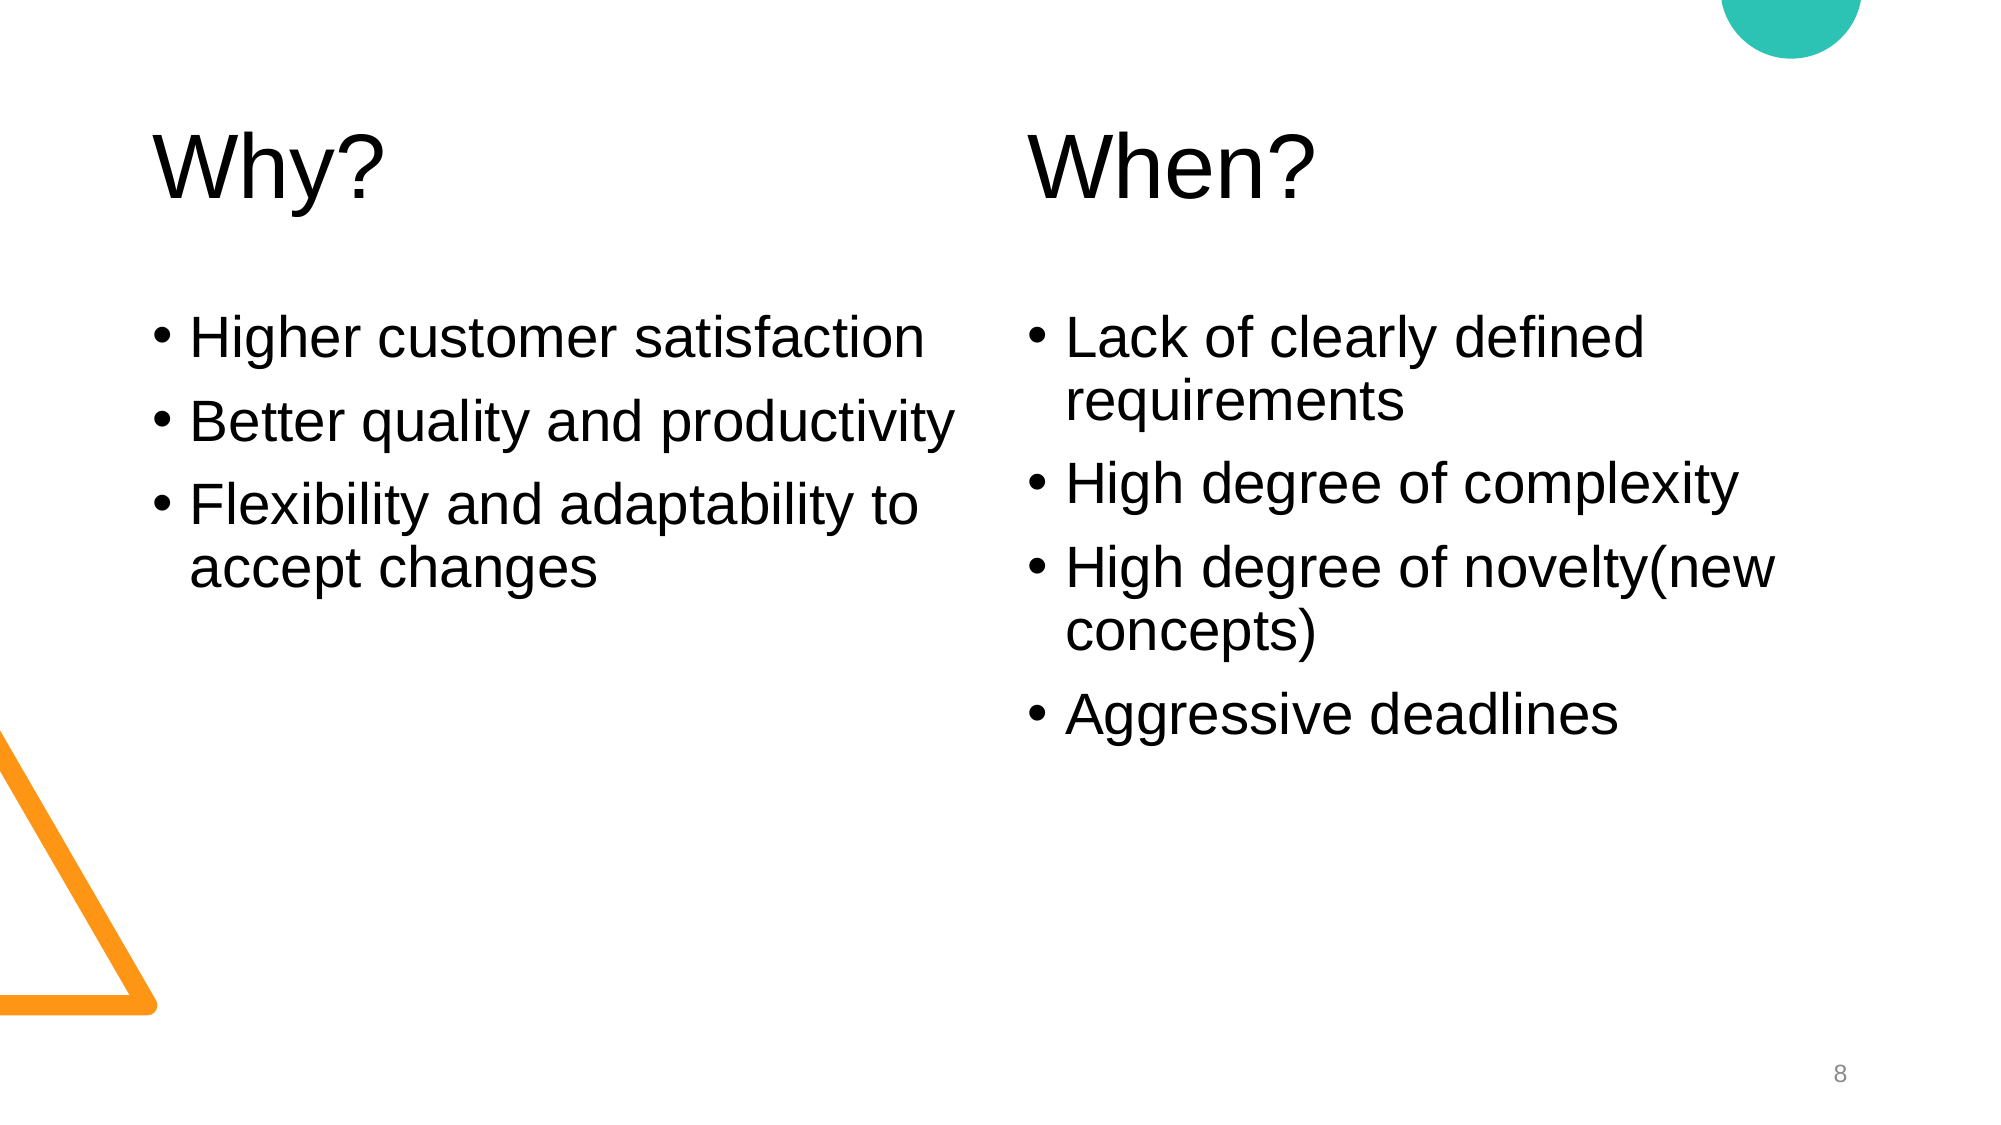

# Why?
When?
Higher customer satisfaction
Better quality and productivity
Flexibility and adaptability to accept changes
Lack of clearly defined requirements
High degree of complexity
High degree of novelty(new concepts)
Aggressive deadlines
8